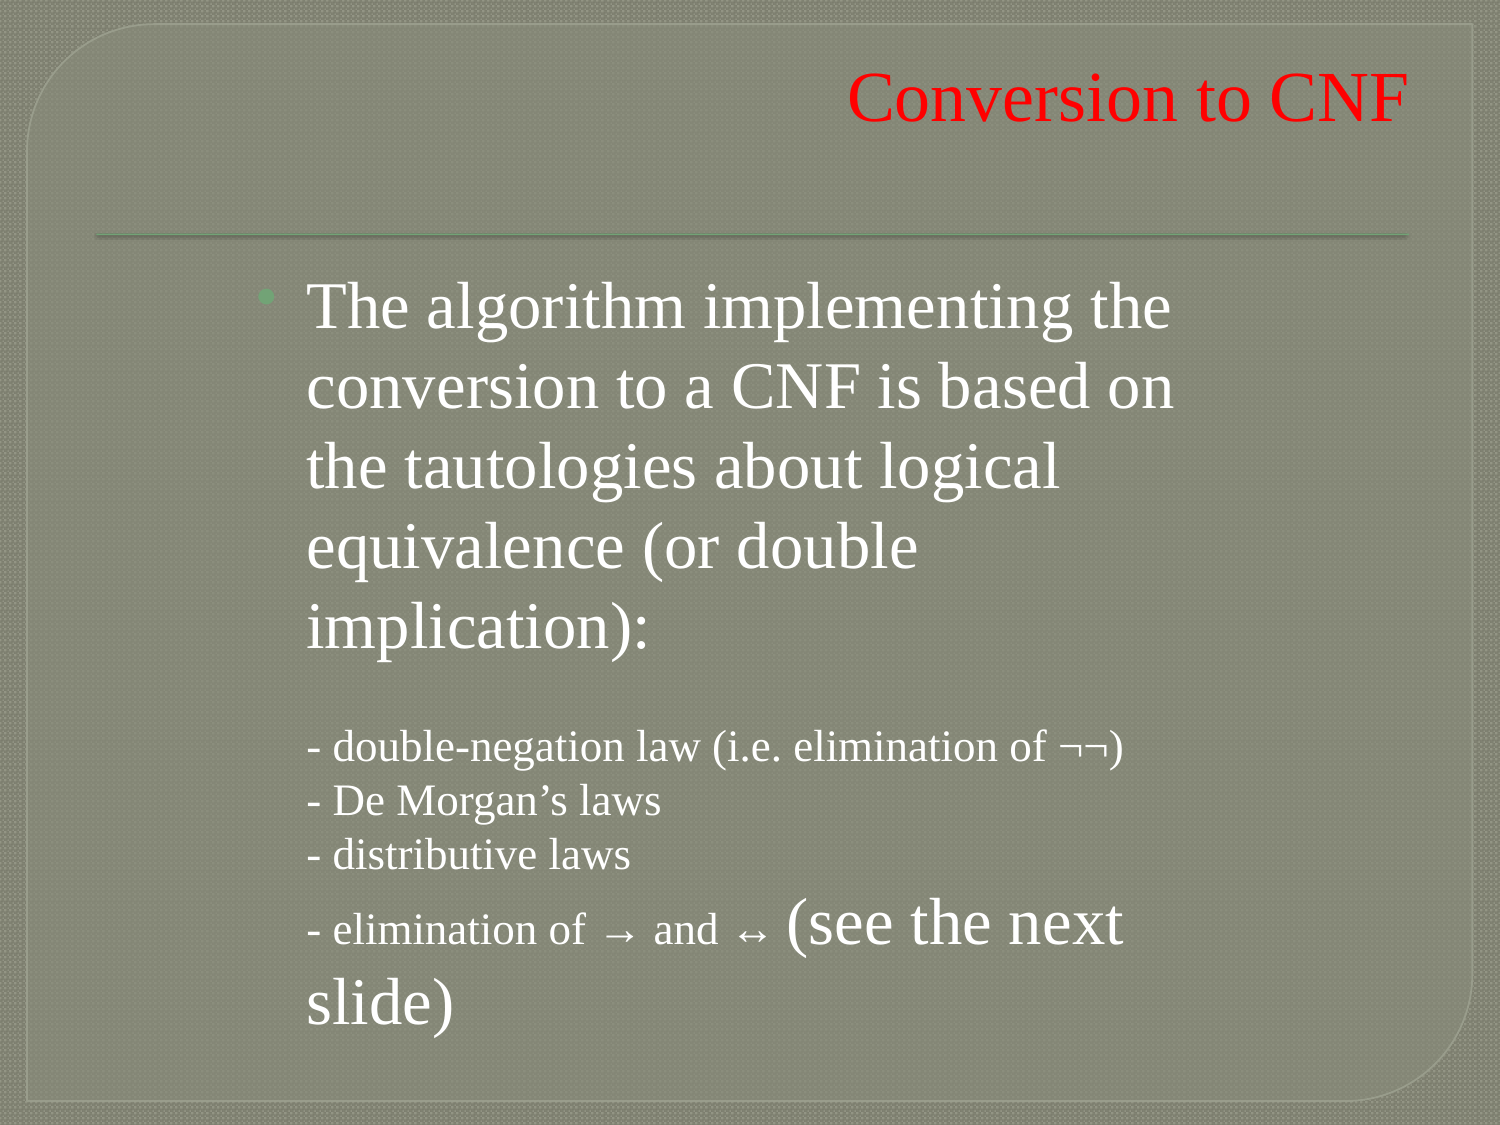

# Conversion to CNF
The algorithm implementing the conversion to a CNF is based on the tautologies about logical equivalence (or double implication):
- double-negation law (i.e. elimination of ¬¬)
- De Morgan’s laws
- distributive laws
- elimination of → and ↔ (see the next slide)